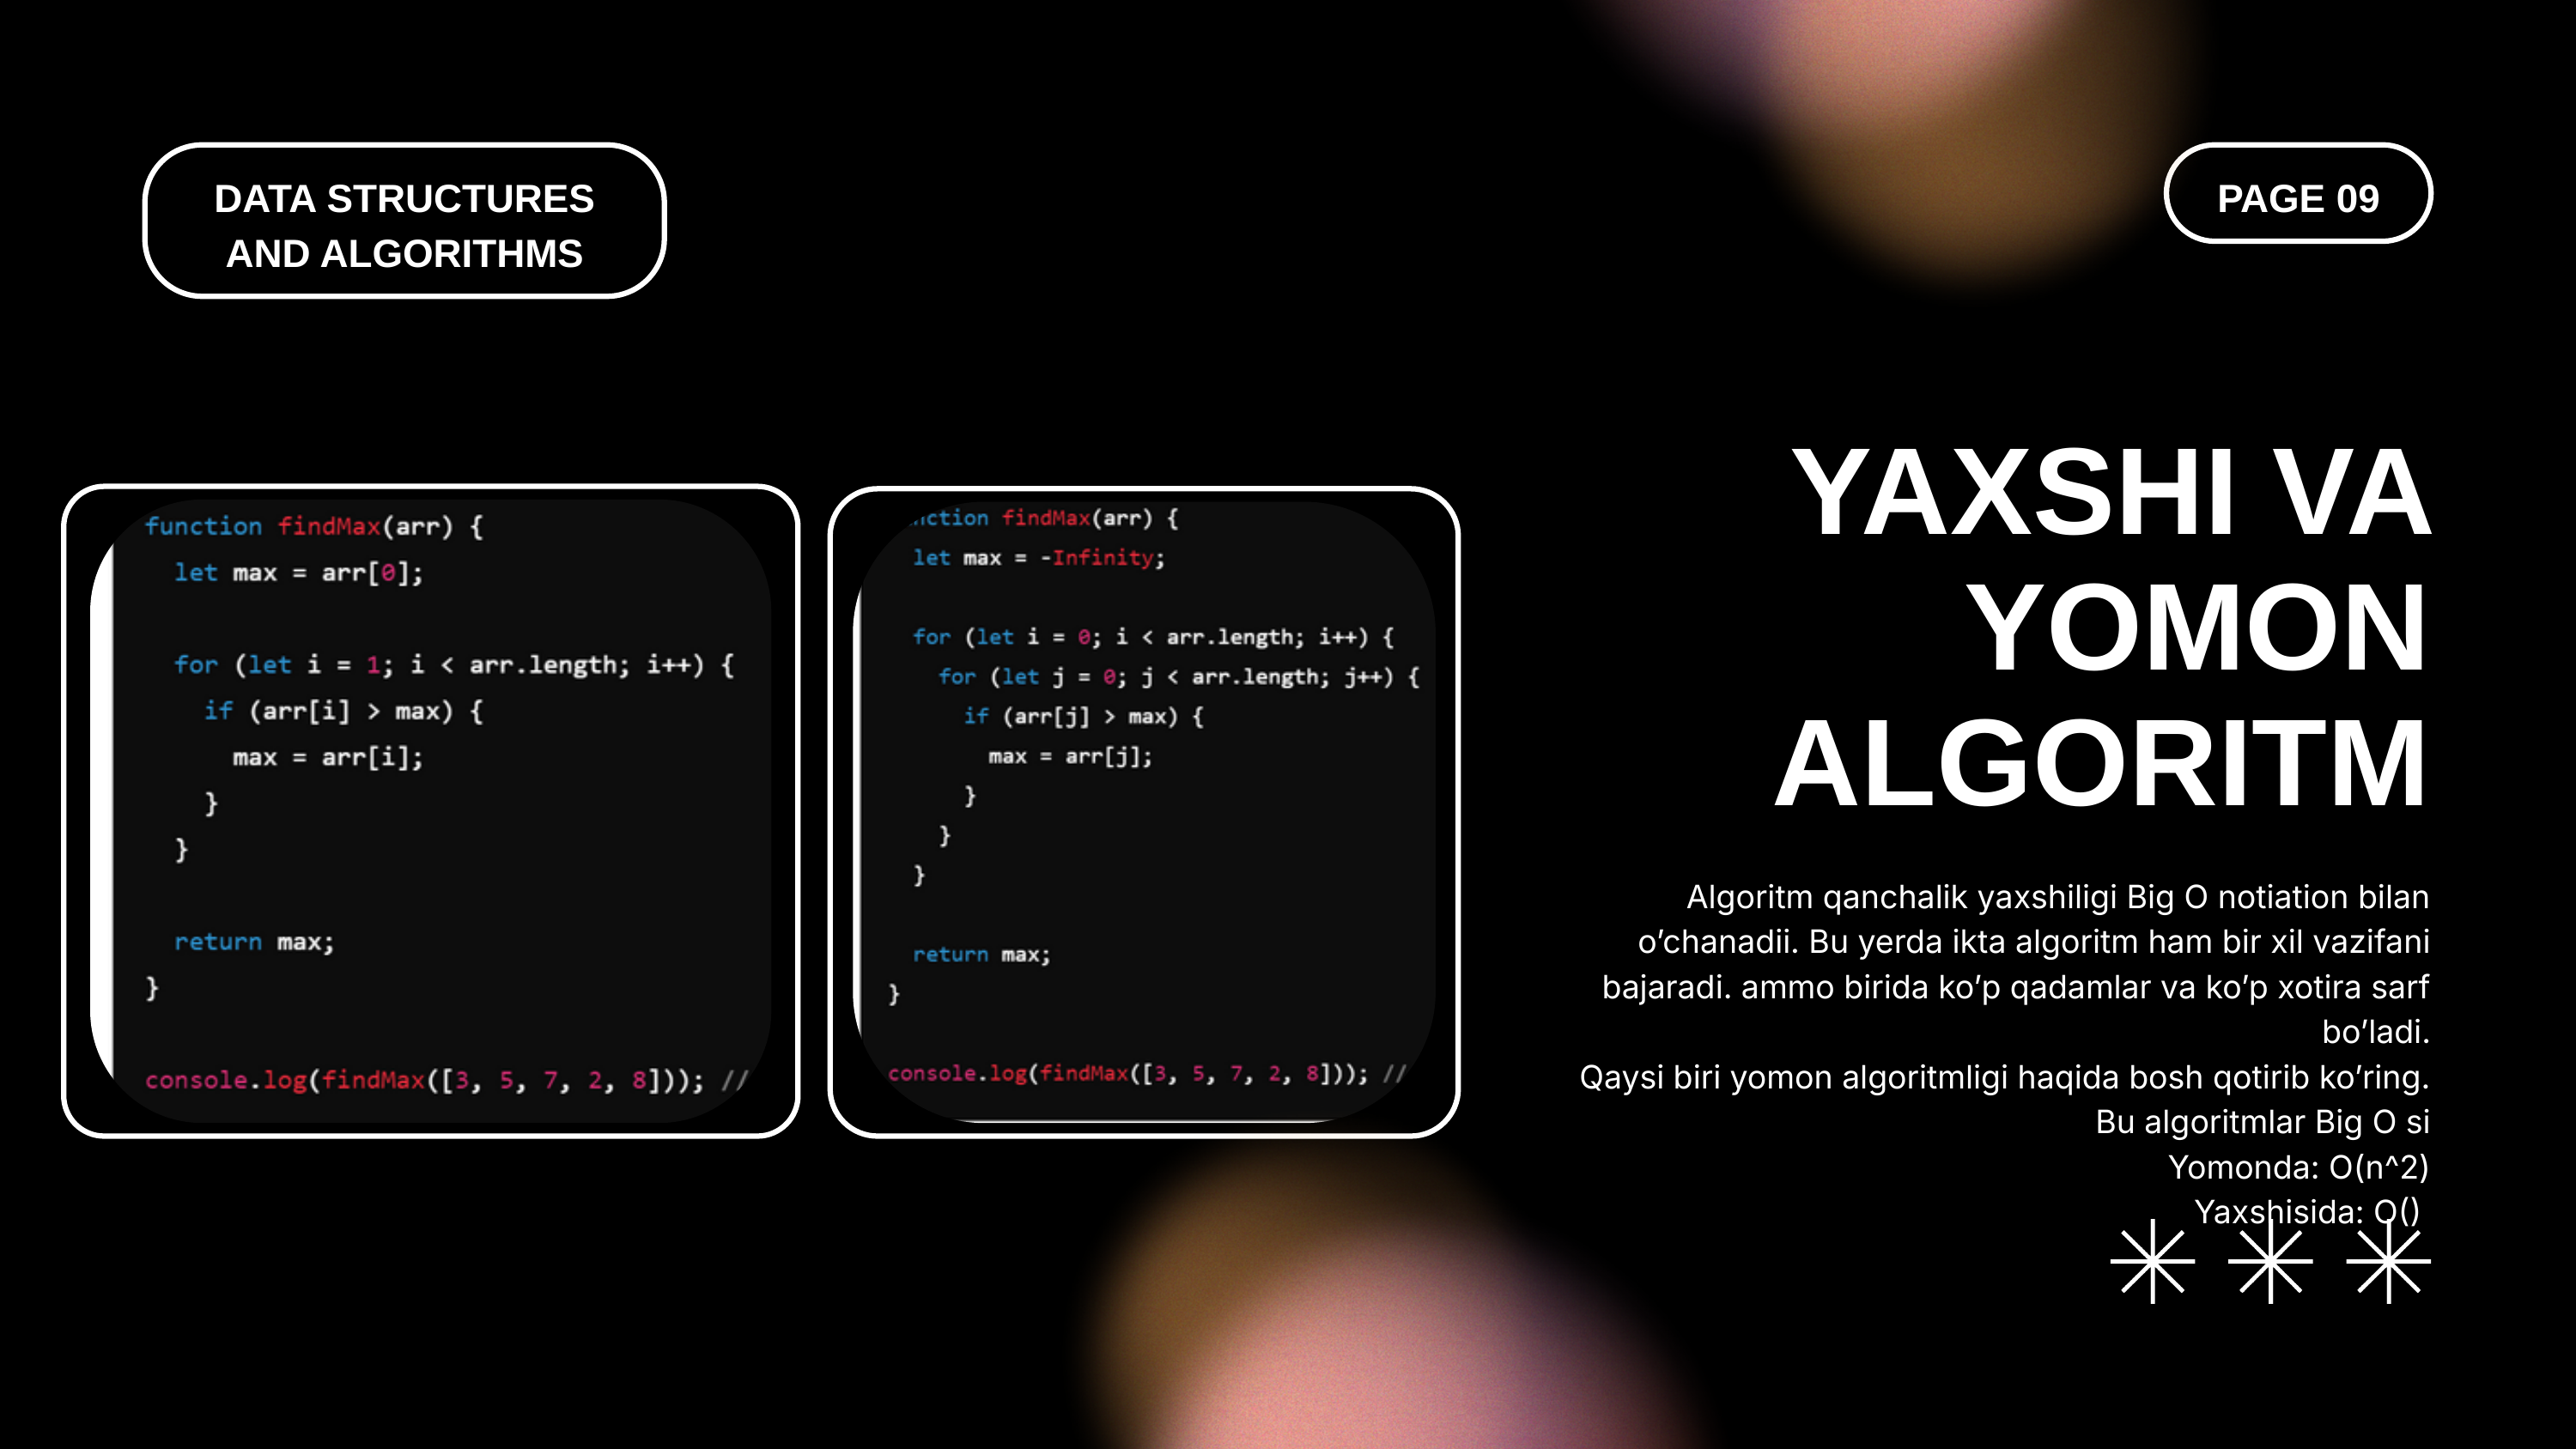

DATA STRUCTURES AND ALGORITHMS

PAGE 09
YAXSHI VA YOMON ALGORITM

Algoritm qanchalik yaxshiligi Big O notiation bilan o’chanadii. Bu yerda ikta algoritm ham bir xil vazifani bajaradi. ammo birida ko’p qadamlar va ko’p xotira sarf bo’ladi.
Qaysi biri yomon algoritmligi haqida bosh qotirib ko’ring.
Bu algoritmlar Big O si
Yomonda: O(n^2)
Yaxshisida: O()